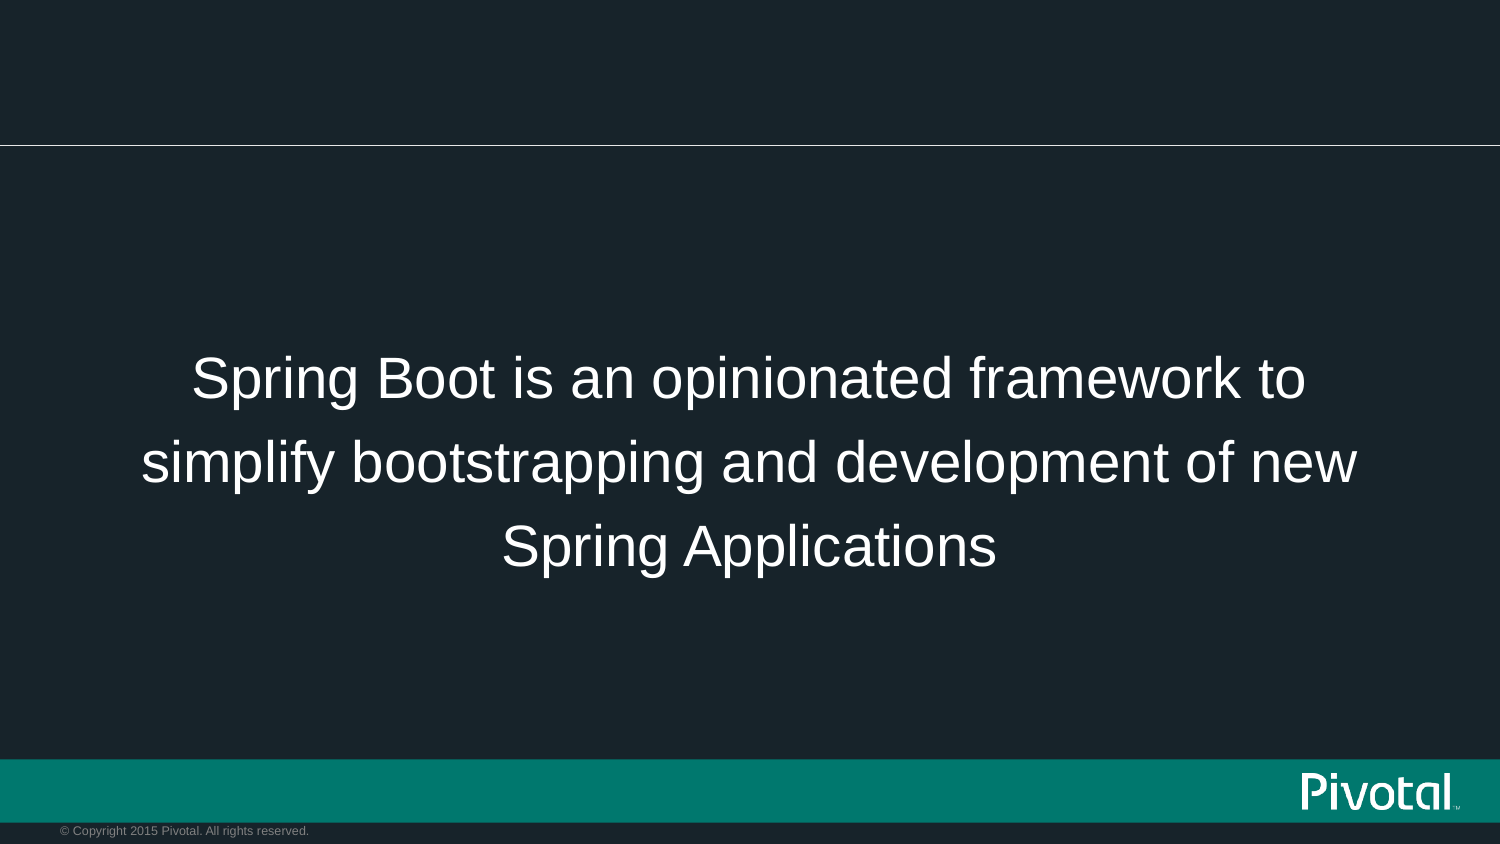

#

Spring Boot is an opinionated framework to simplify bootstrapping and development of new Spring Applications